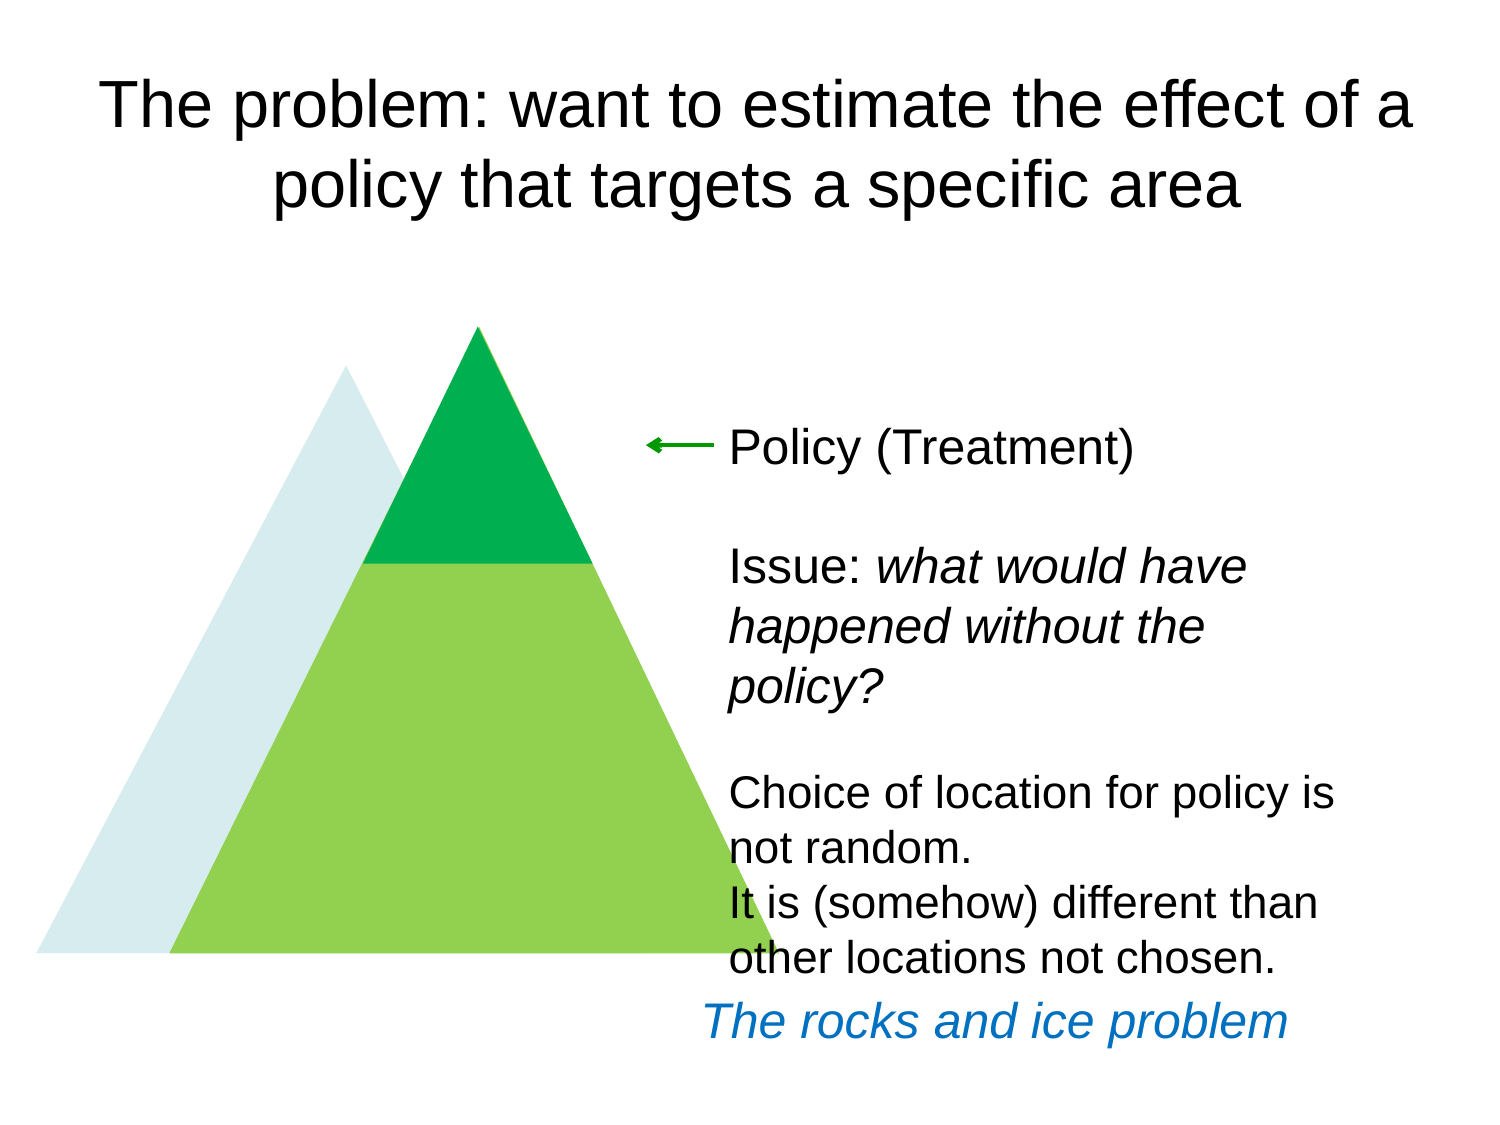

# The problem: want to estimate the effect of a policy that targets a specific area

Policy (Treatment)
Issue: what would have happened without the policy?
Choice of location for policy is not random.
It is (somehow) different than other locations not chosen.
The rocks and ice problem